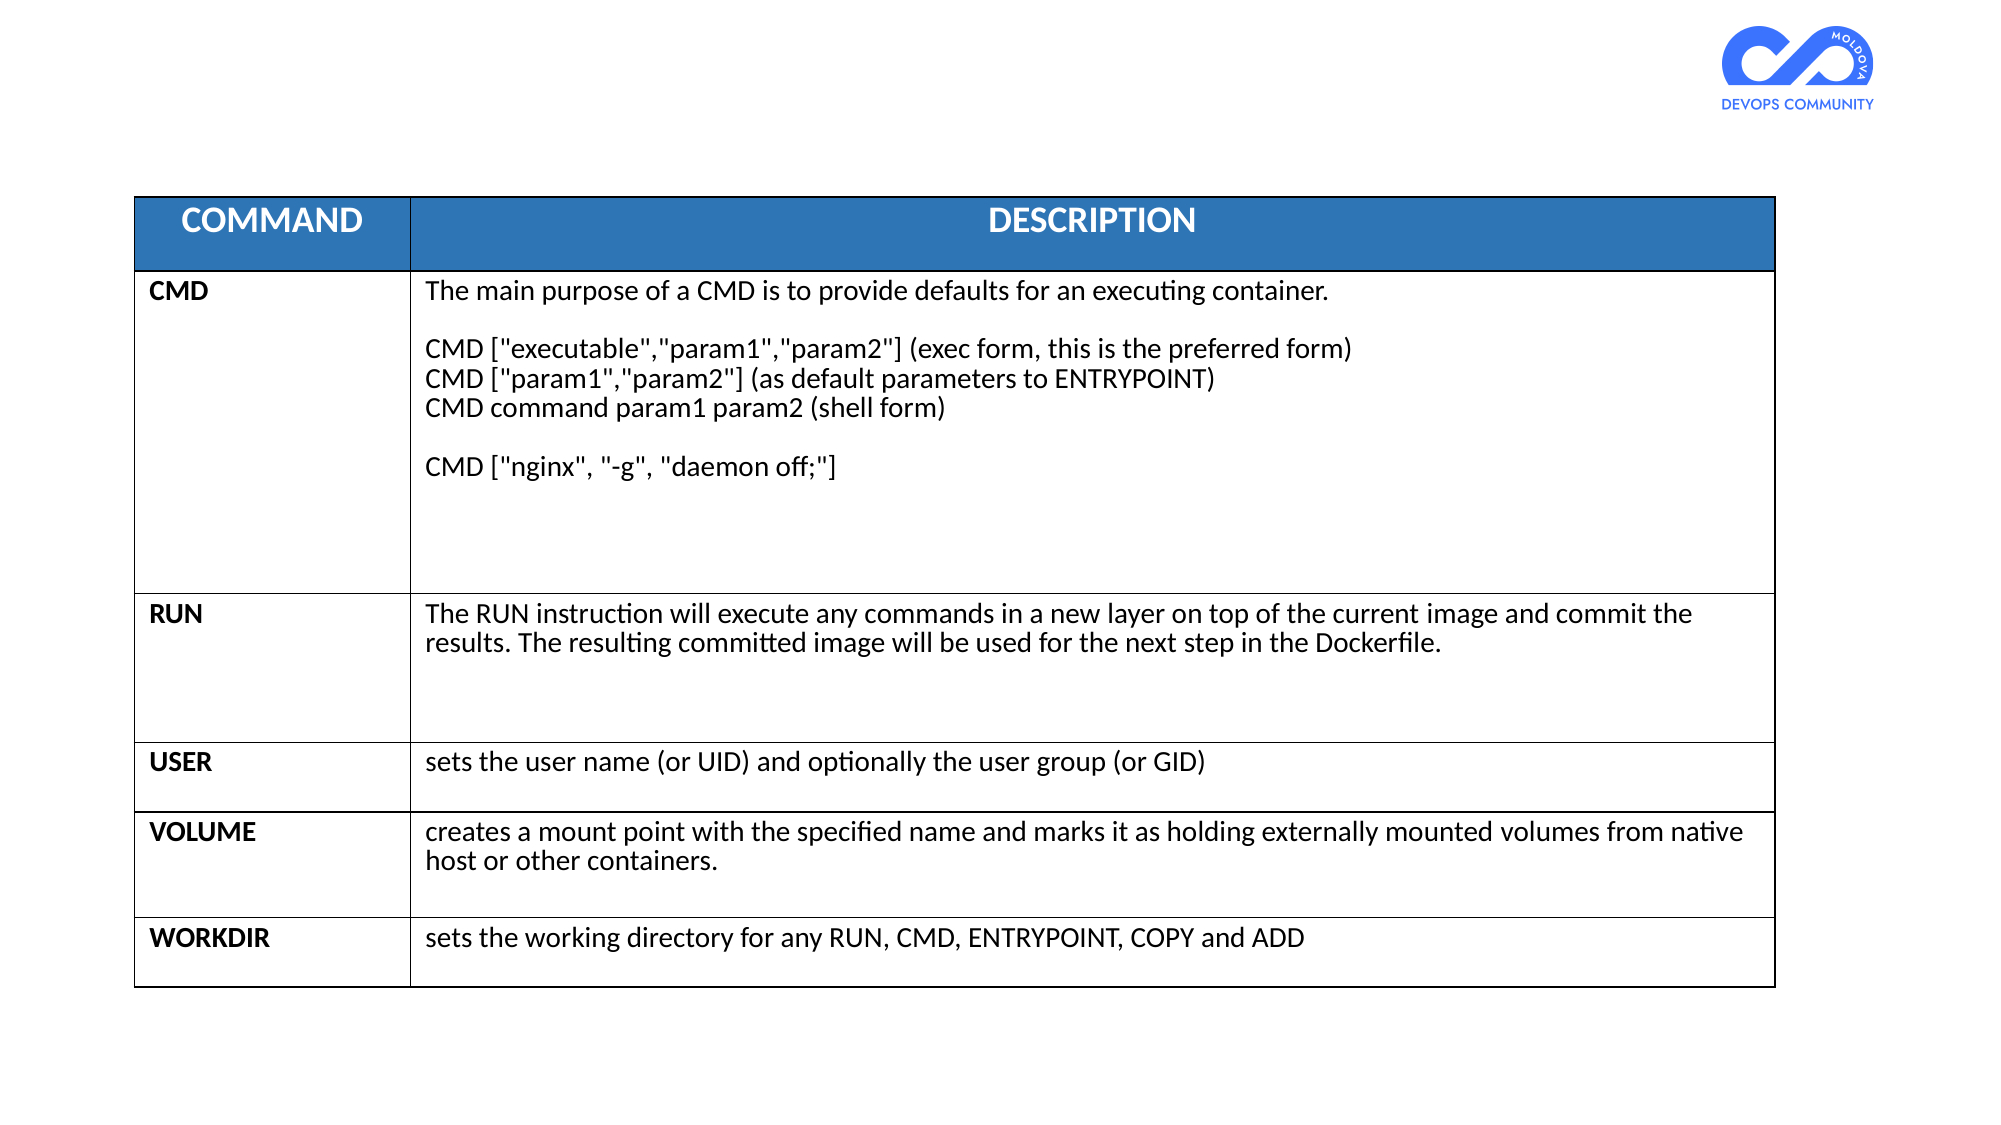

| COMMAND​ | DESCRIPTION​ |
| --- | --- |
| CMD​ | The main purpose of a CMD is to provide defaults for an executing container. ​ ​ CMD ["executable","param1","param2"] (exec form, this is the preferred form) ​ CMD ["param1","param2"] (as default parameters to ENTRYPOINT) ​ CMD command param1 param2 (shell form)​ ​ CMD ["nginx", "-g", "daemon off;"]​ |
| RUN​ | The RUN instruction will execute any commands in a new layer on top of the current image and commit the results. The resulting committed image will be used for the next step in the Dockerfile.​ |
| USER​ | sets the user name (or UID) and optionally the user group (or GID)​ |
| VOLUME​ | creates a mount point with the specified name and marks it as holding externally mounted volumes from native host or other containers.​ |
| WORKDIR​ | sets the working directory for any RUN, CMD, ENTRYPOINT, COPY and ADD​ |